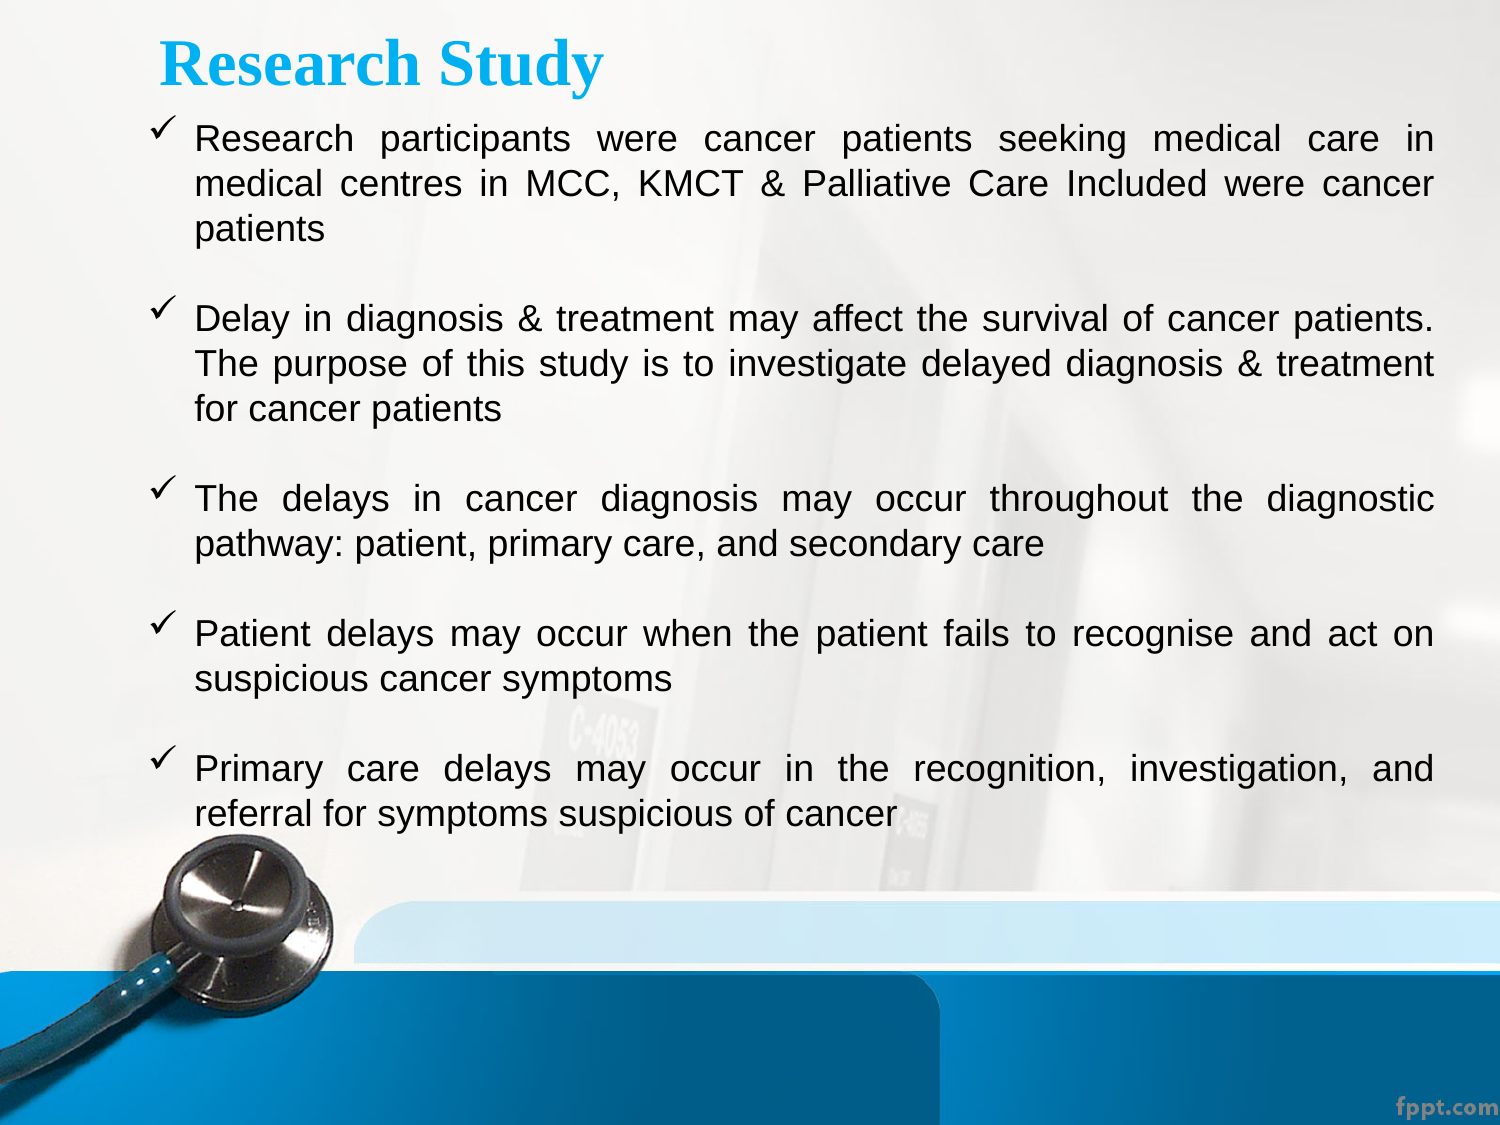

# Research Study
Research participants were cancer patients seeking medical care in medical centres in MCC, KMCT & Palliative Care Included were cancer patients

Delay in diagnosis & treatment may affect the survival of cancer patients. The purpose of this study is to investigate delayed diagnosis & treatment for cancer patients

The delays in cancer diagnosis may occur throughout the diagnostic pathway: patient, primary care, and secondary care

Patient delays may occur when the patient fails to recognise and act on suspicious cancer symptoms

Primary care delays may occur in the recognition, investigation, and referral for symptoms suspicious of cancer